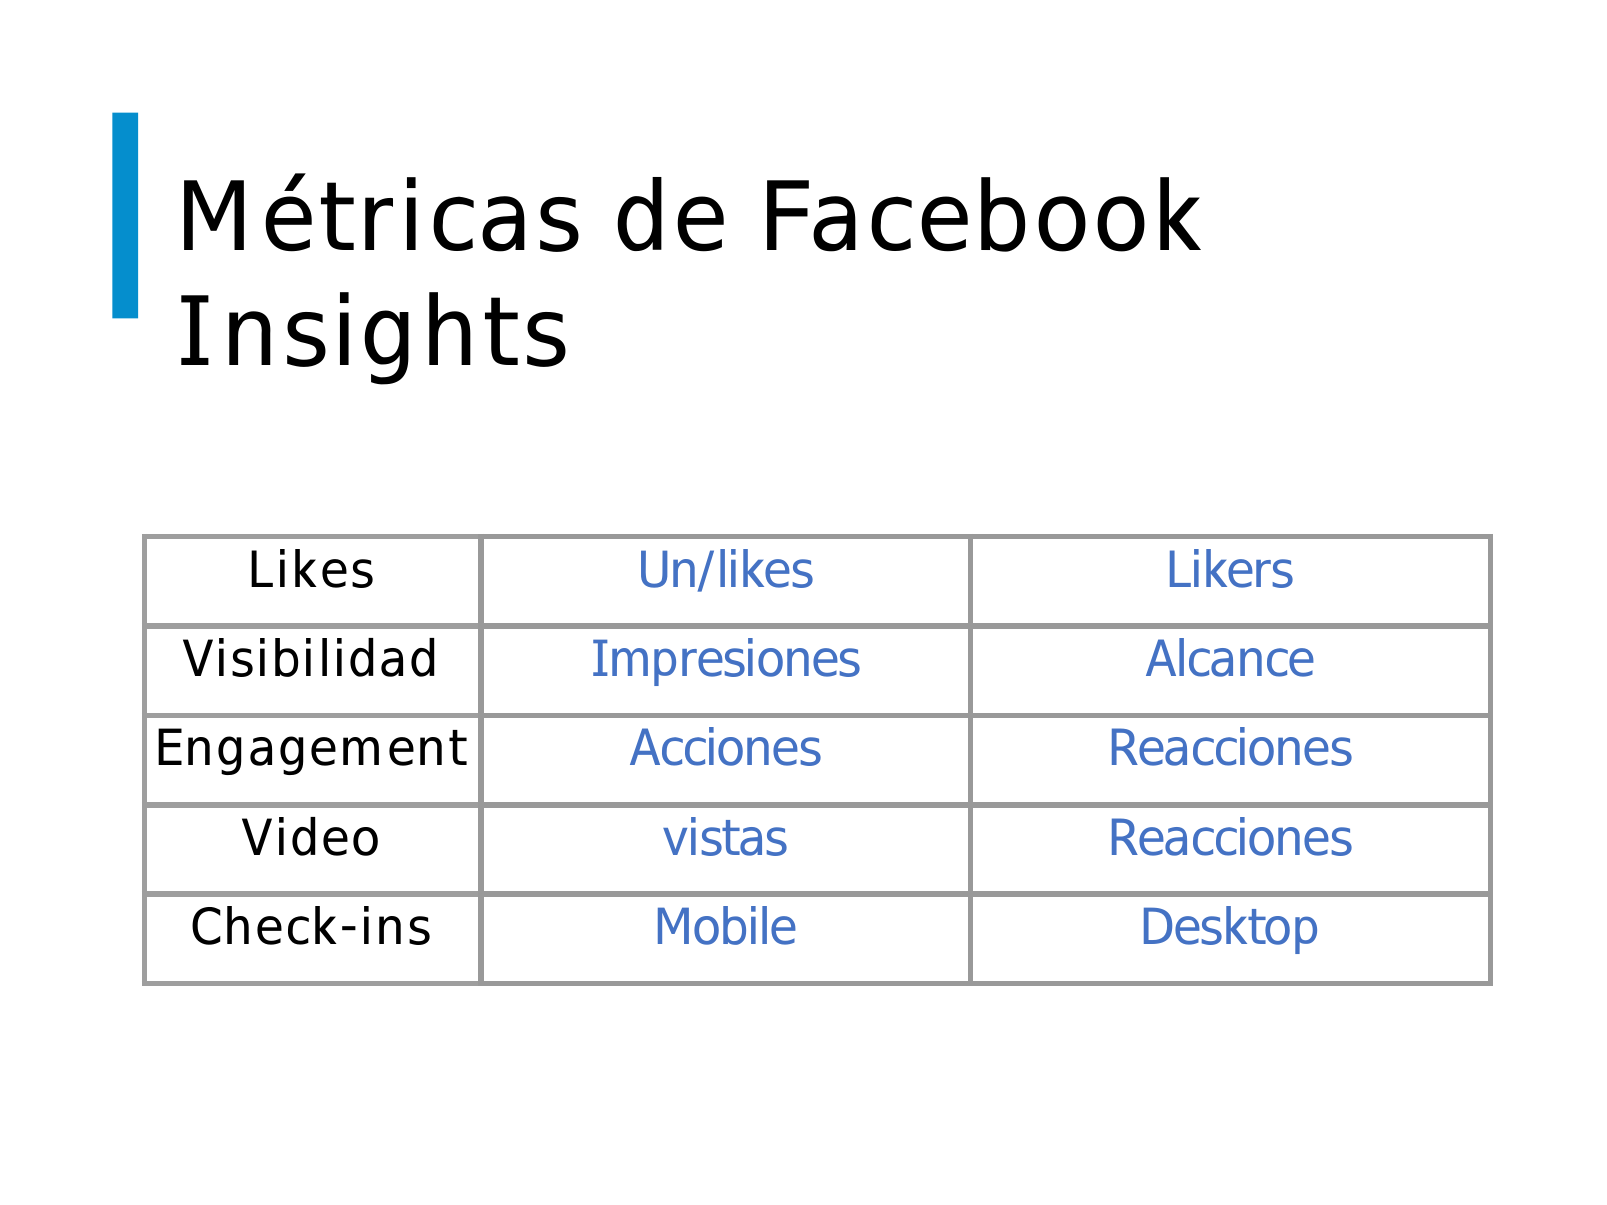

# Métricas de Facebook Insights
| Likes | Un/likes | Likers |
| --- | --- | --- |
| Visibilidad | Impresiones | Alcance |
| Engagement | Acciones | Reacciones |
| Video | vistas | Reacciones |
| Check-ins | Mobile | Desktop |